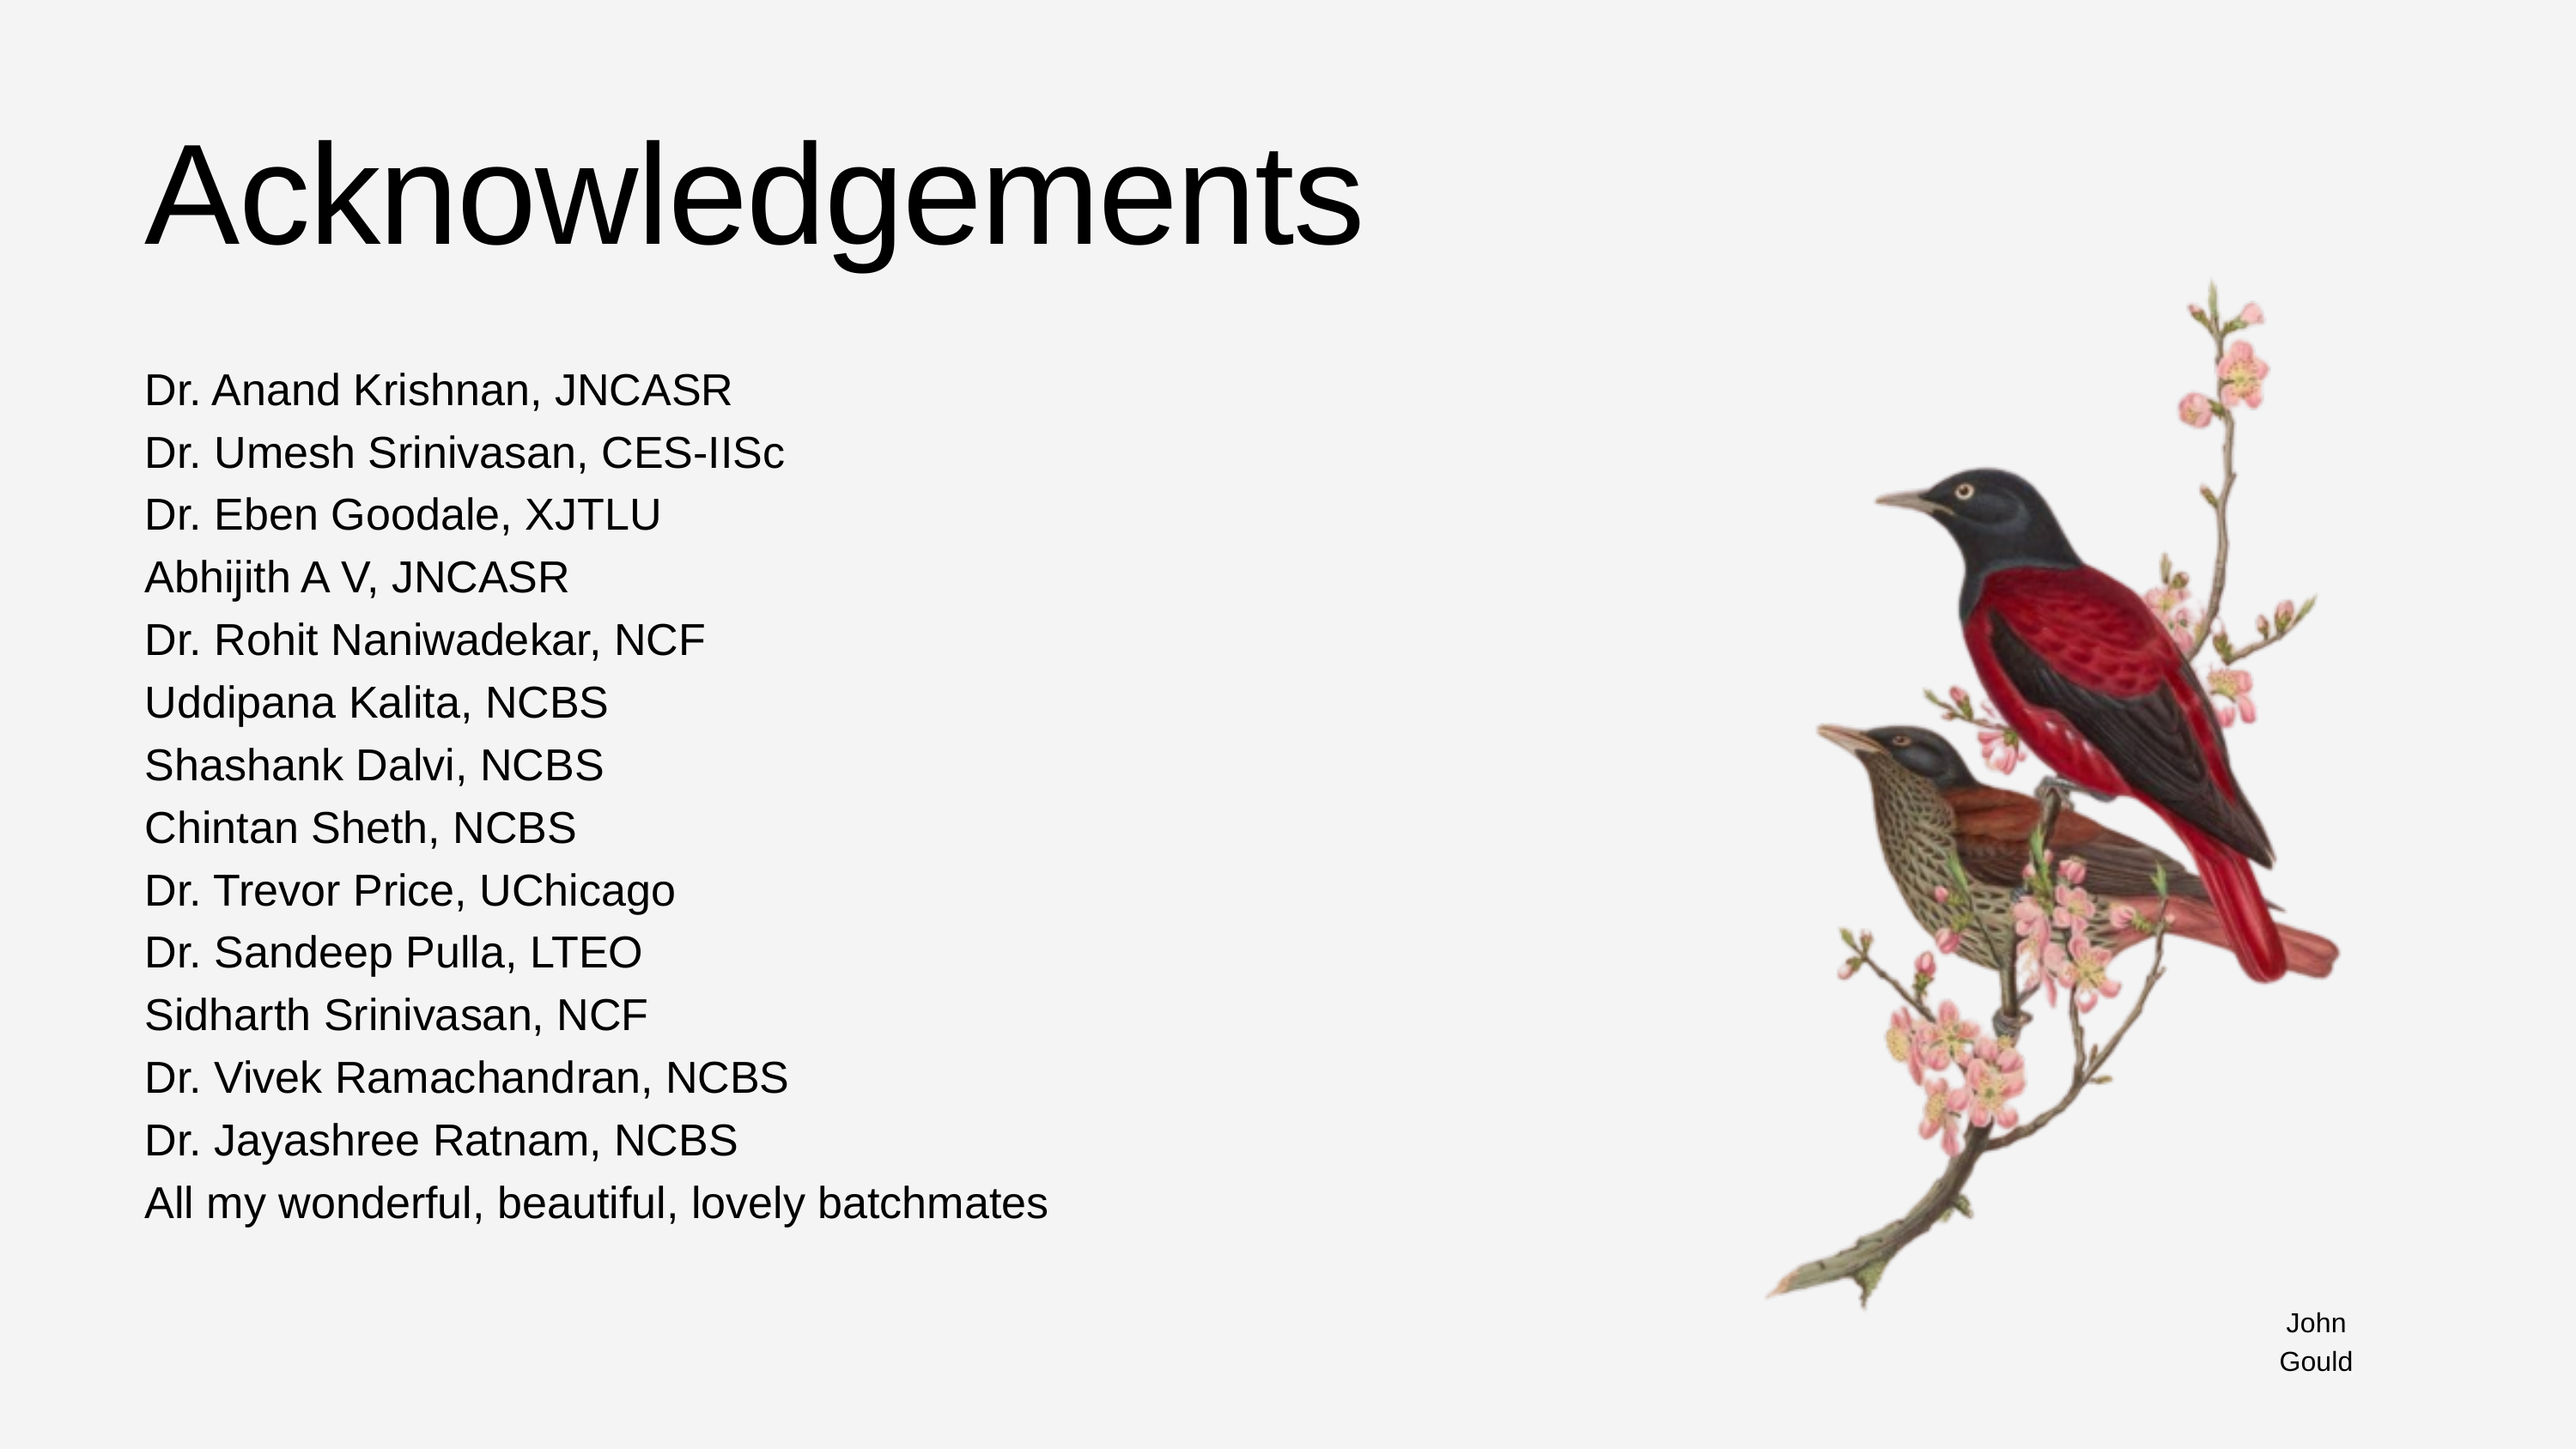

Acknowledgements

Dr. Anand Krishnan, JNCASR
Dr. Umesh Srinivasan, CES-IISc
Dr. Eben Goodale, XJTLU
Abhijith A V, JNCASR
Dr. Rohit Naniwadekar, NCF
Uddipana Kalita, NCBS
Shashank Dalvi, NCBS
Chintan Sheth, NCBS
Dr. Trevor Price, UChicago
Dr. Sandeep Pulla, LTEO
Sidharth Srinivasan, NCF
Dr. Vivek Ramachandran, NCBS
Dr. Jayashree Ratnam, NCBS
All my wonderful, beautiful, lovely batchmates
John Gould